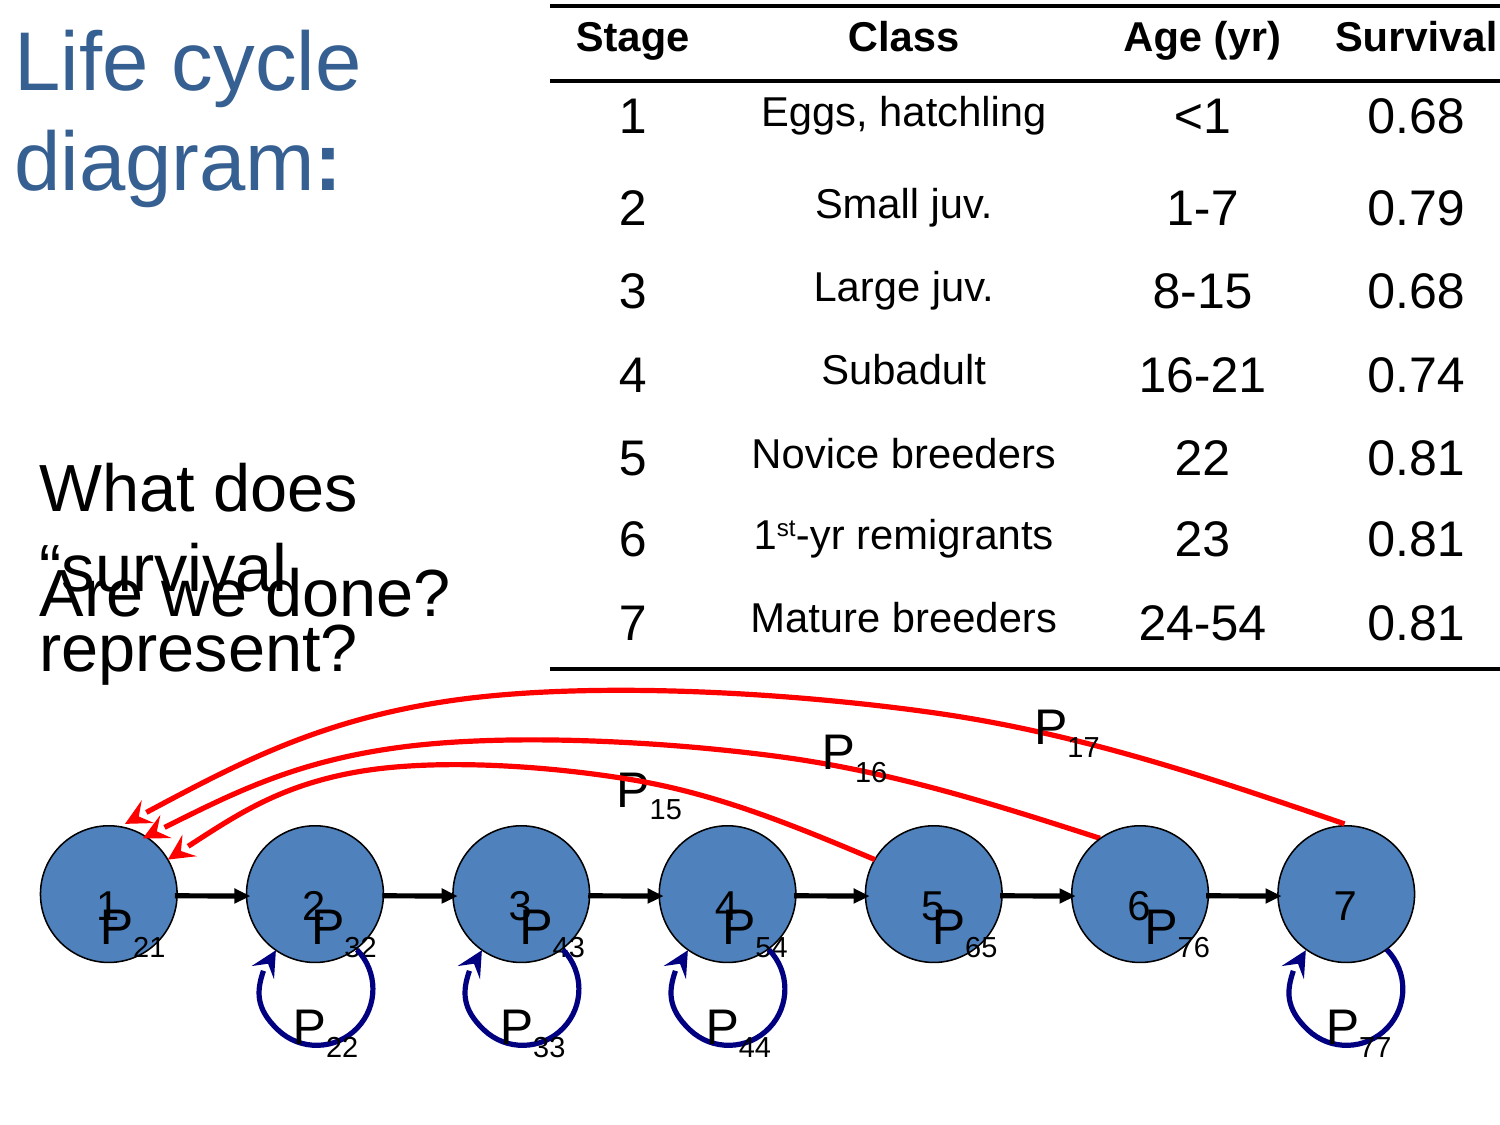

Life cycle
diagram:
| Stage | Class | Age (yr) | Survival |
| --- | --- | --- | --- |
| 1 | Eggs, hatchling | <1 | 0.68 |
| 2 | Small juv. | 1-7 | 0.79 |
| 3 | Large juv. | 8-15 | 0.68 |
| 4 | Subadult | 16-21 | 0.74 |
| 5 | Novice breeders | 22 | 0.81 |
| 6 | 1st-yr remigrants | 23 | 0.81 |
| 7 | Mature breeders | 24-54 | 0.81 |
What does “survival represent?
Are we done?

P17
P16

P15

1

2

3

4

5

6

7
P21
P32
P43
P54
P65
P76

P22
P33
P44
P77